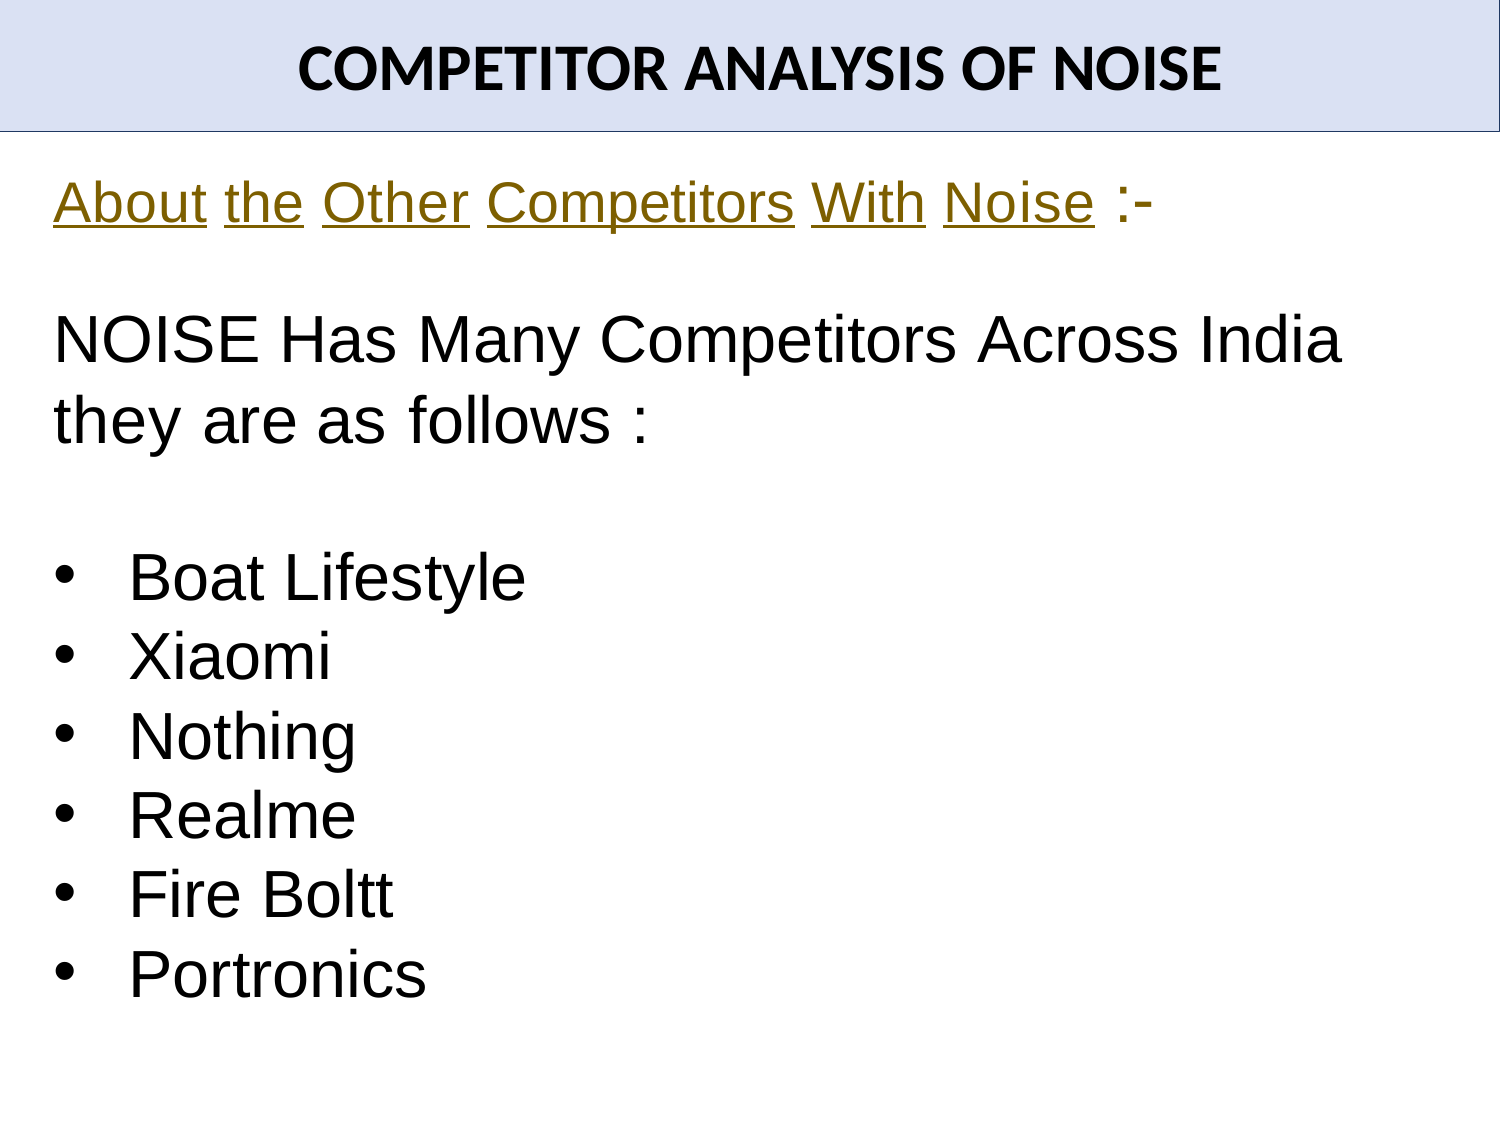

# COMPETITOR ANALYSIS OF NOISE
About the Other Competitors With Noise :-

NOISE Has Many Competitors Across India they are as follows :

Boat Lifestyle
Xiaomi
Nothing
Realme
Fire Boltt
Portronics